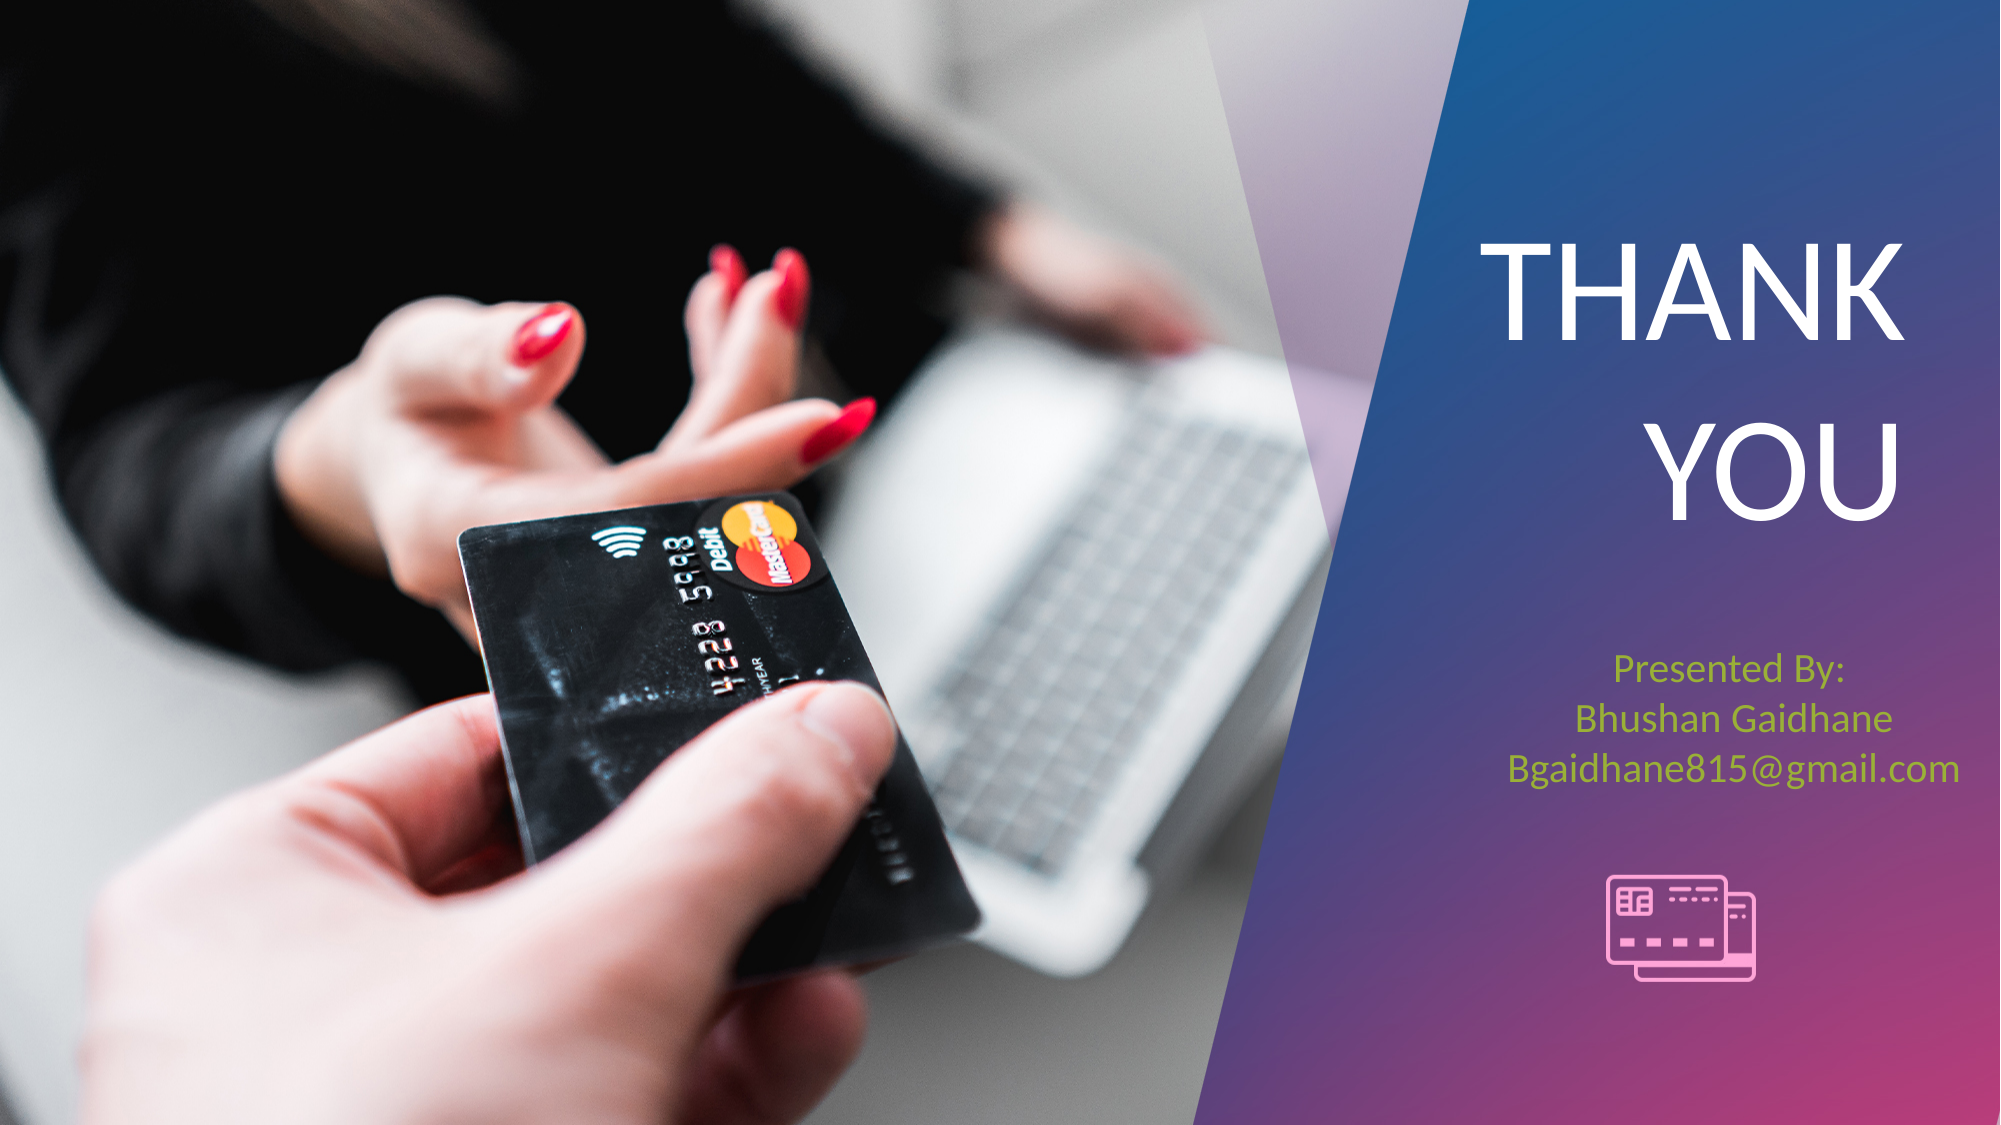

# THANK YOU
Presented By:
Bhushan Gaidhane
Bgaidhane815@gmail.com